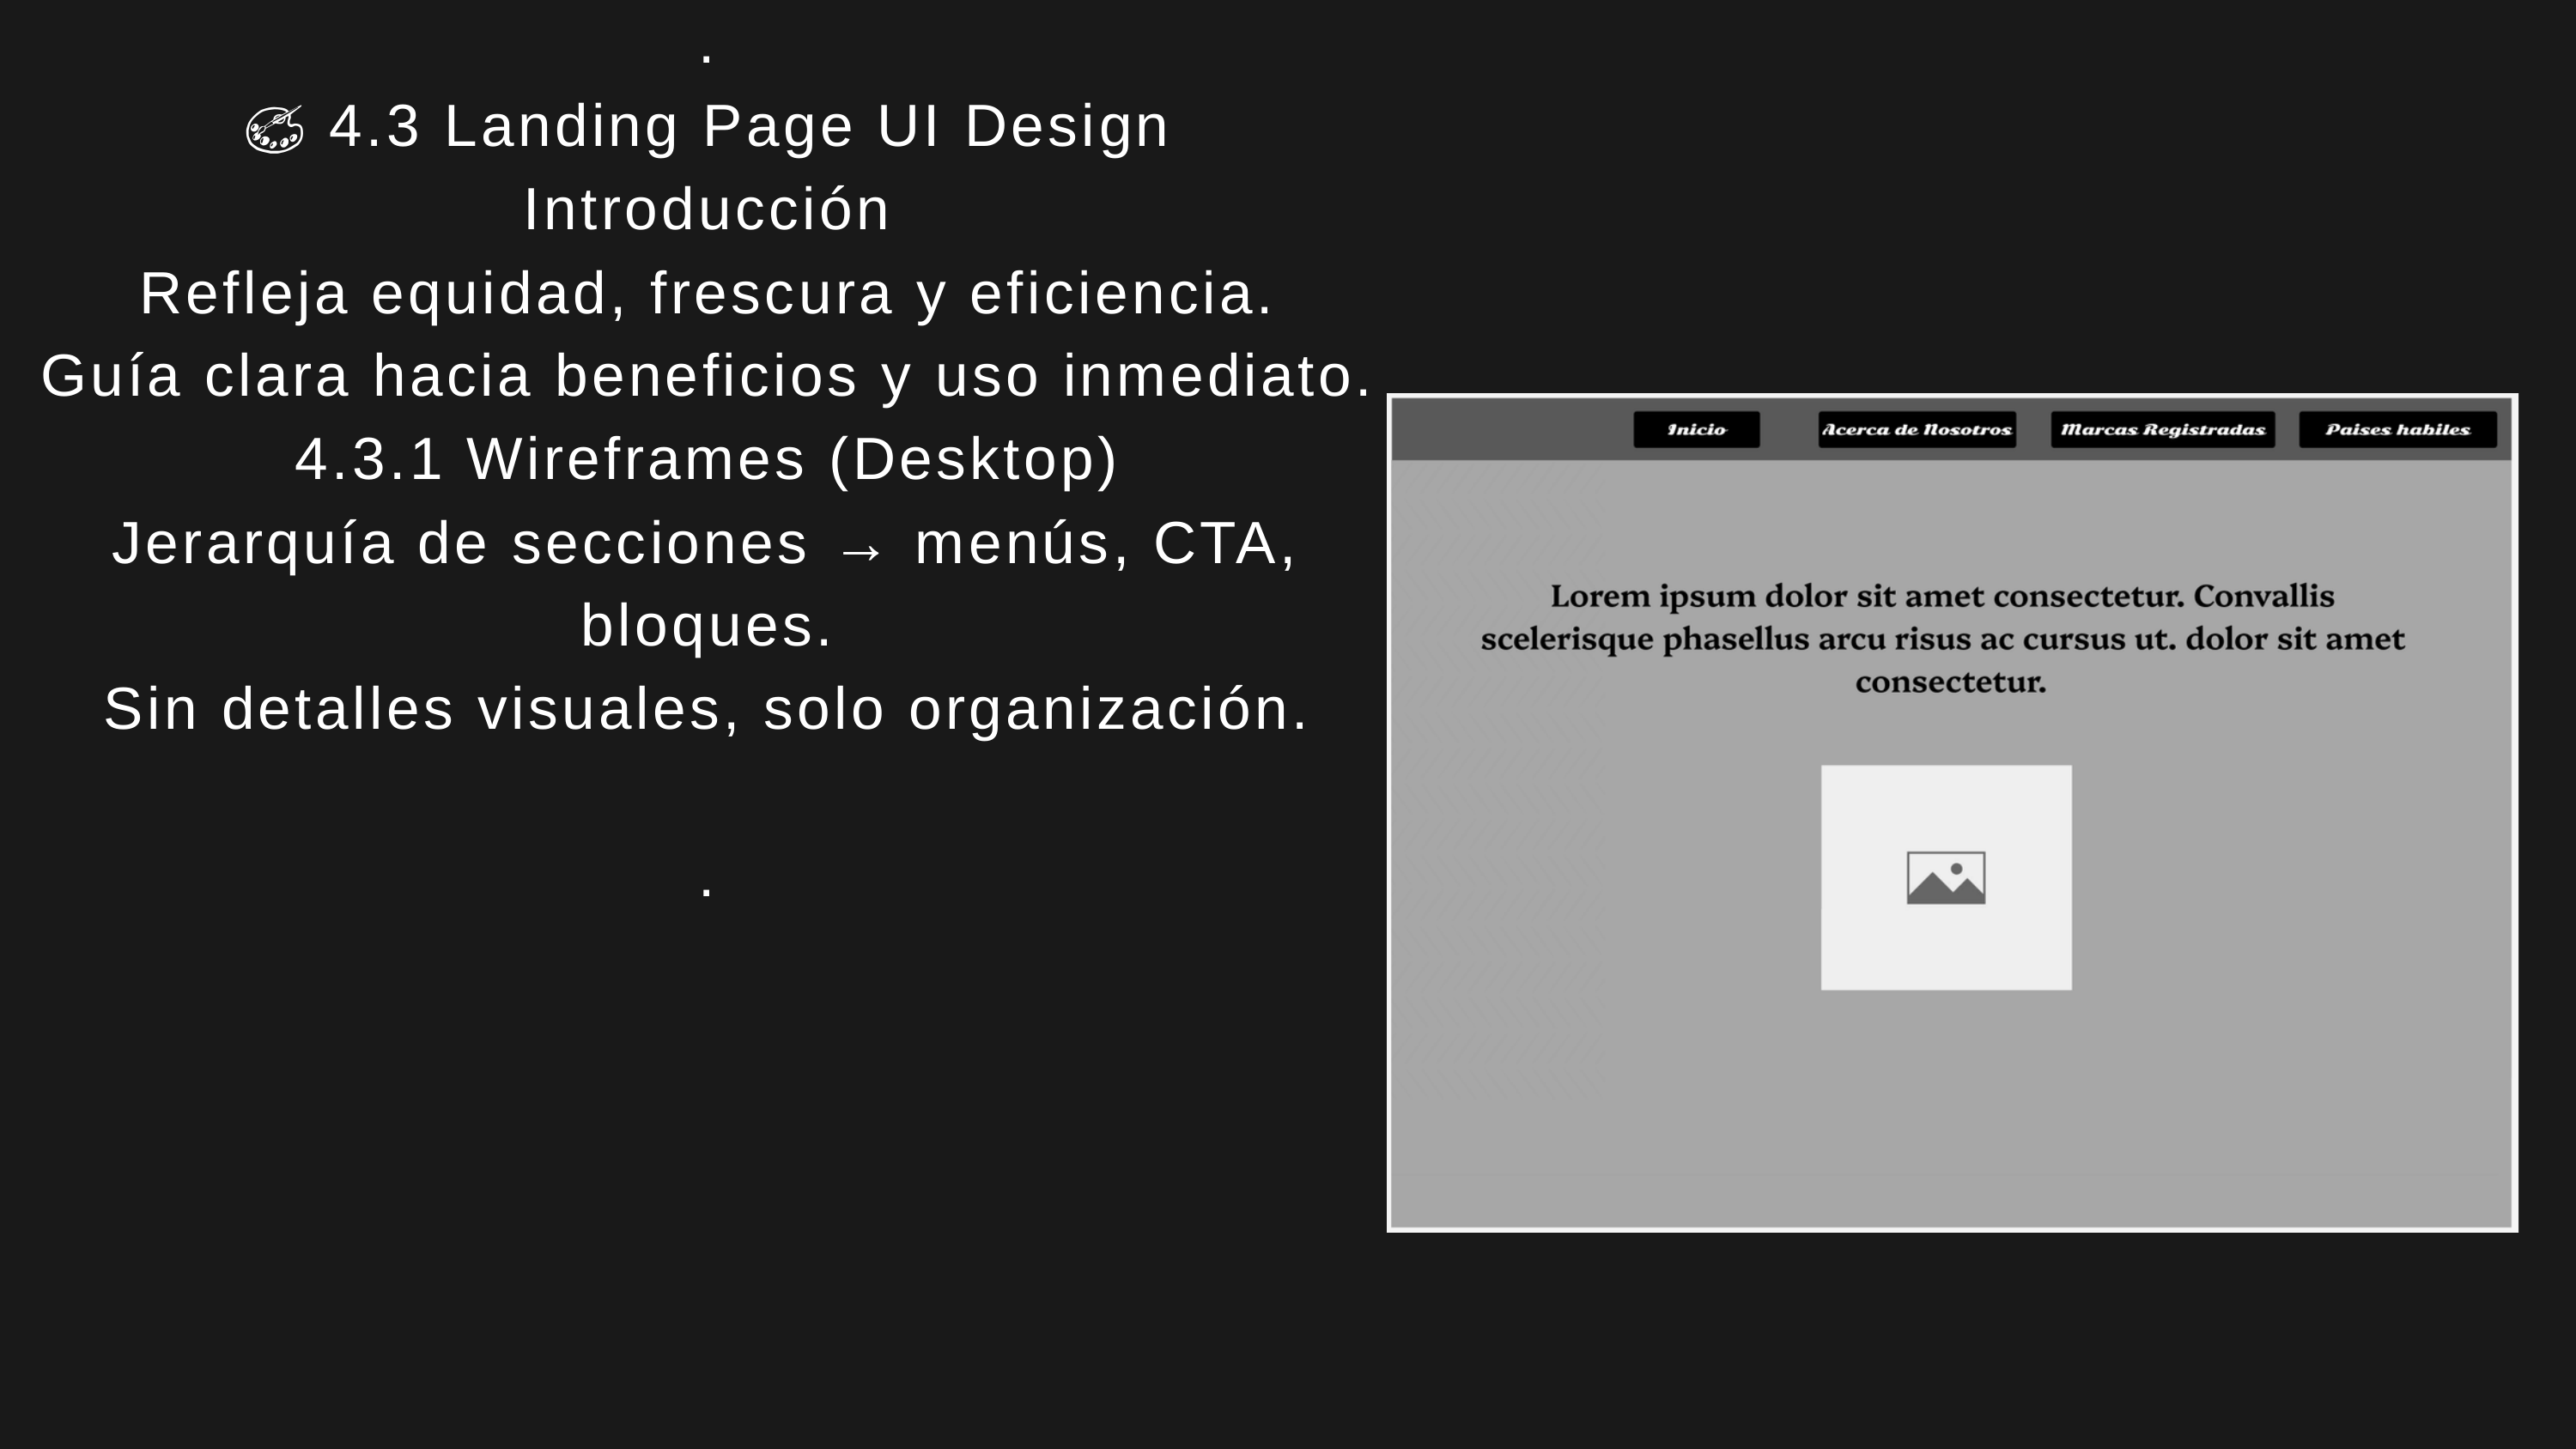

.
🎨 4.3 Landing Page UI Design
Introducción
Refleja equidad, frescura y eficiencia.
Guía clara hacia beneficios y uso inmediato.
4.3.1 Wireframes (Desktop)
Jerarquía de secciones → menús, CTA, bloques.
Sin detalles visuales, solo organización.

.